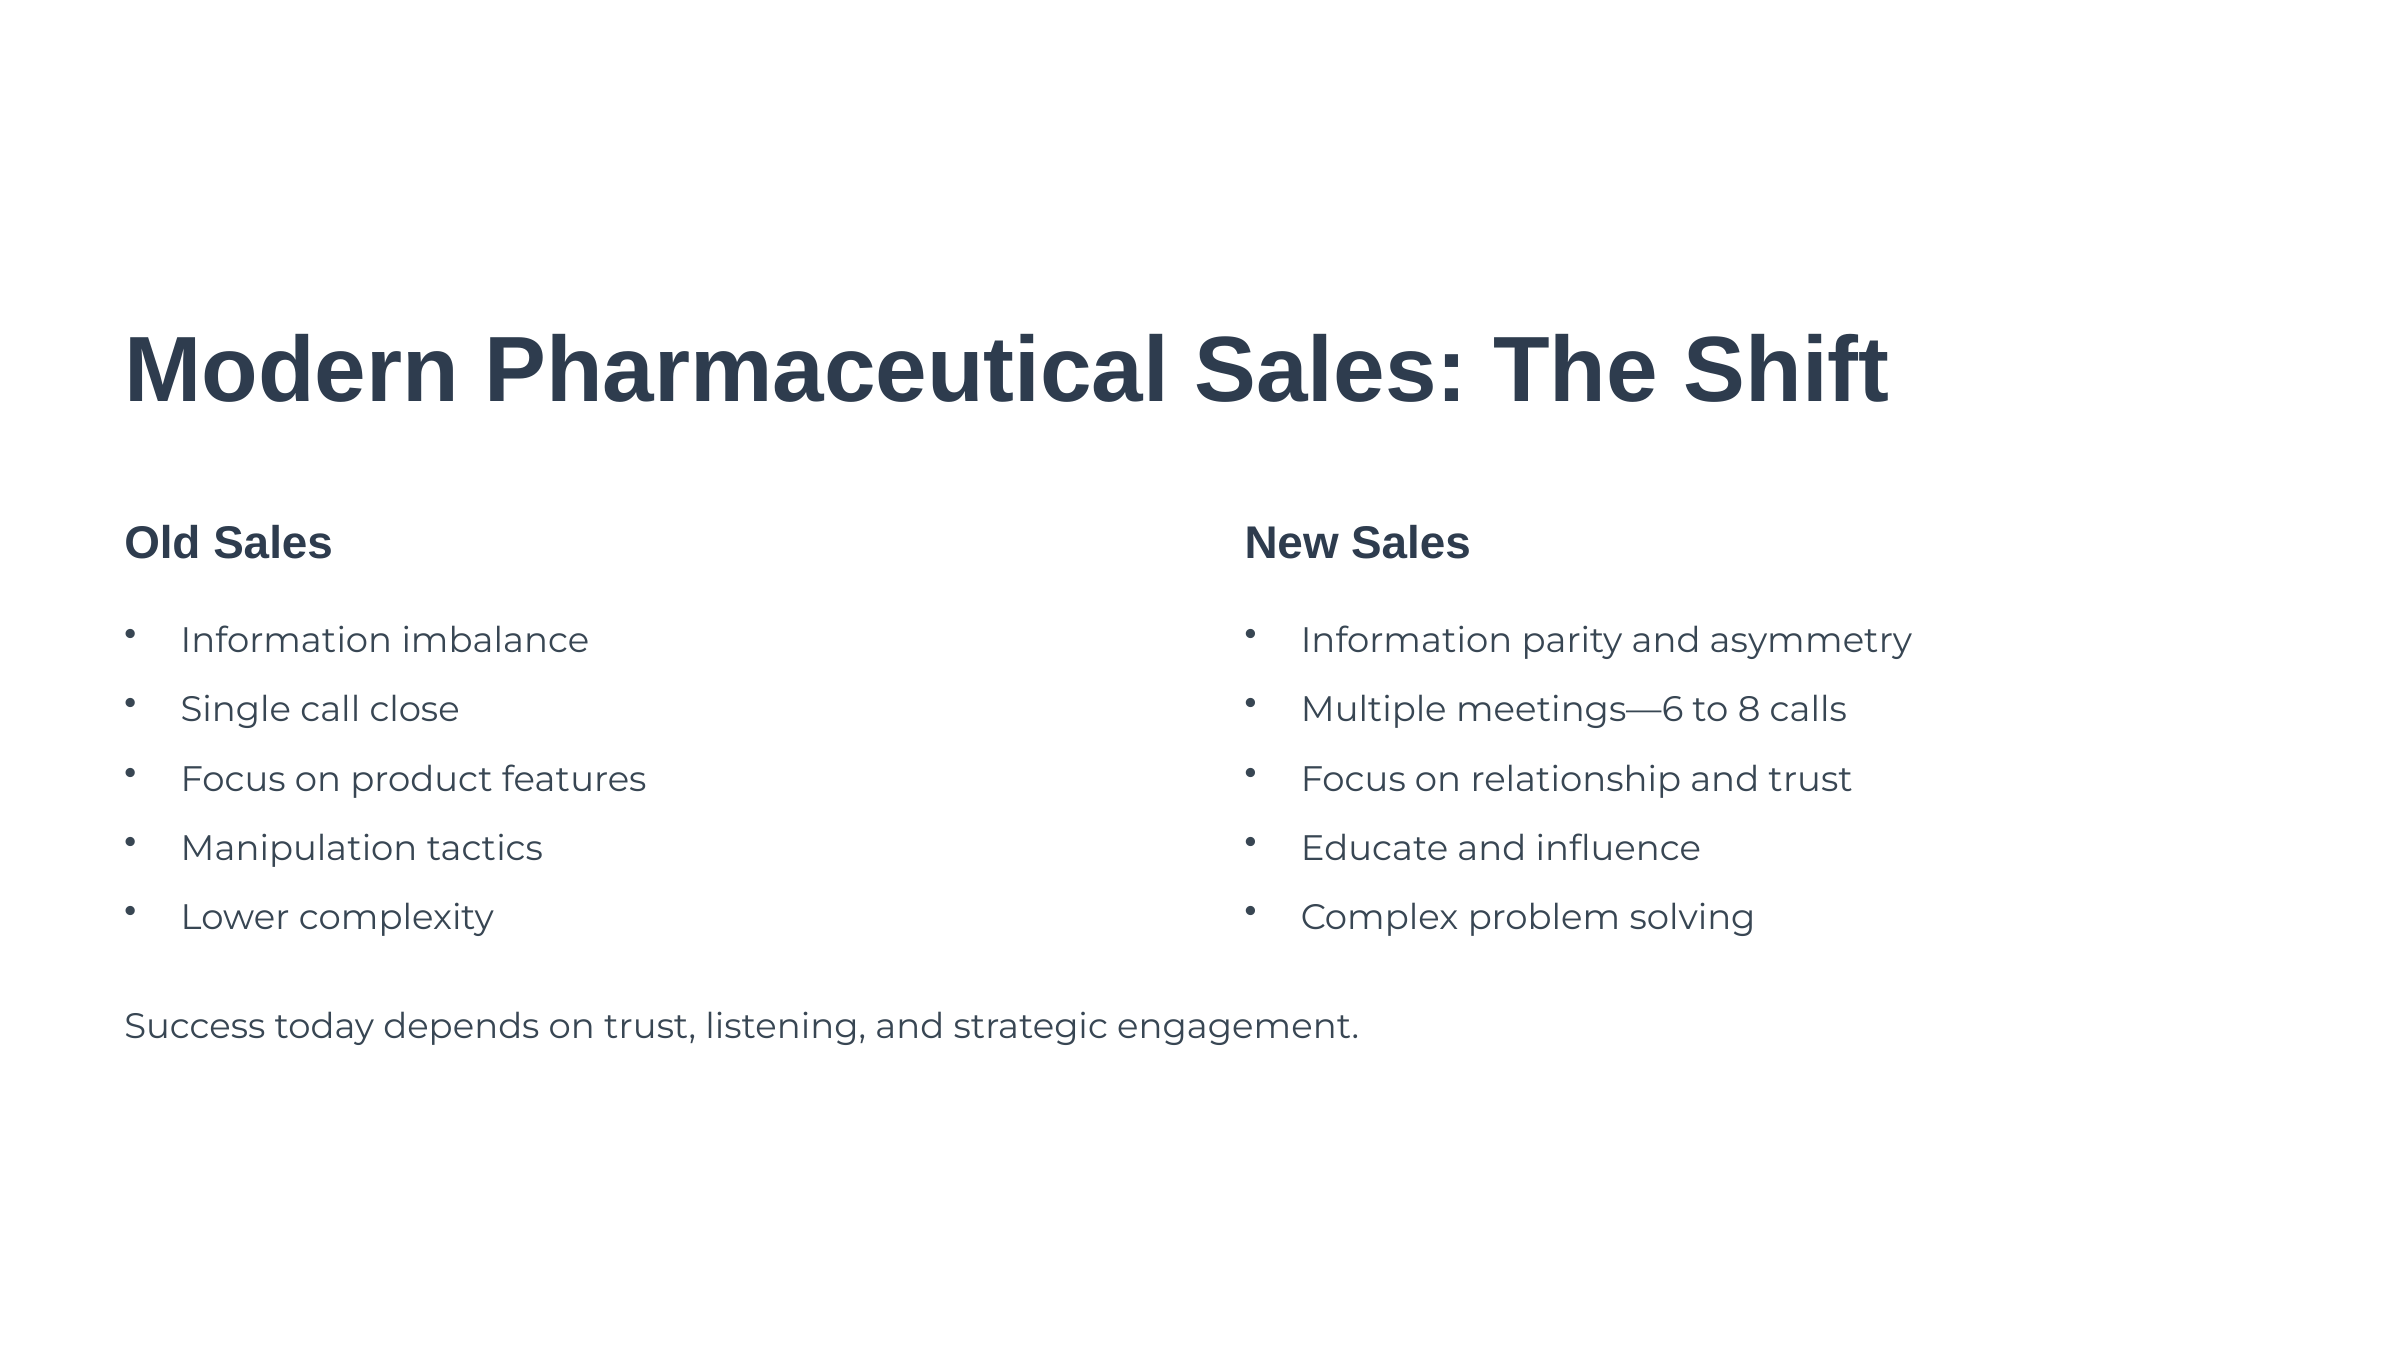

Modern Pharmaceutical Sales: The Shift
Old Sales
New Sales
Information imbalance
Information parity and asymmetry
Single call close
Multiple meetings—6 to 8 calls
Focus on product features
Focus on relationship and trust
Manipulation tactics
Educate and influence
Lower complexity
Complex problem solving
Success today depends on trust, listening, and strategic engagement.